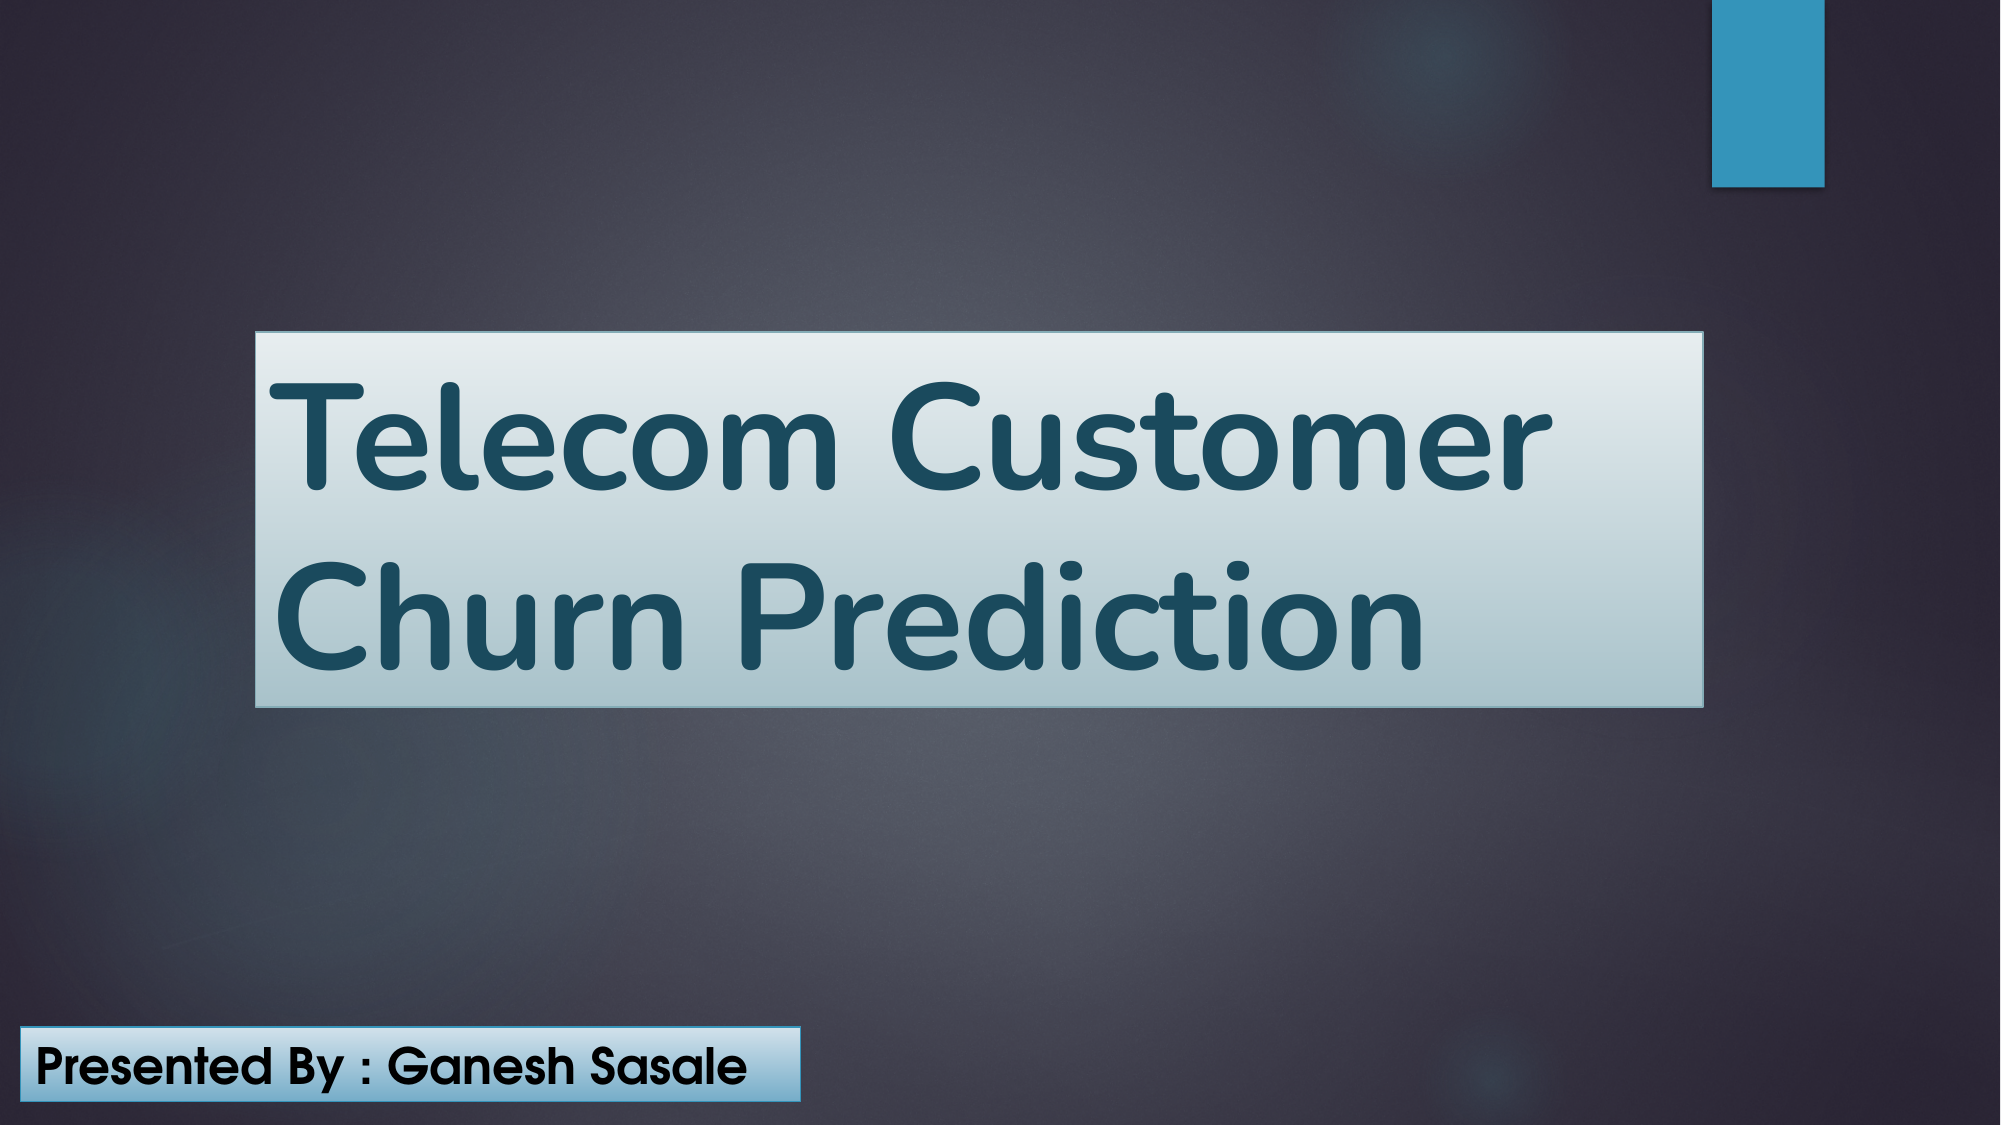

# Telecom Customer Churn Prediction
Presented By : Ganesh Sasale